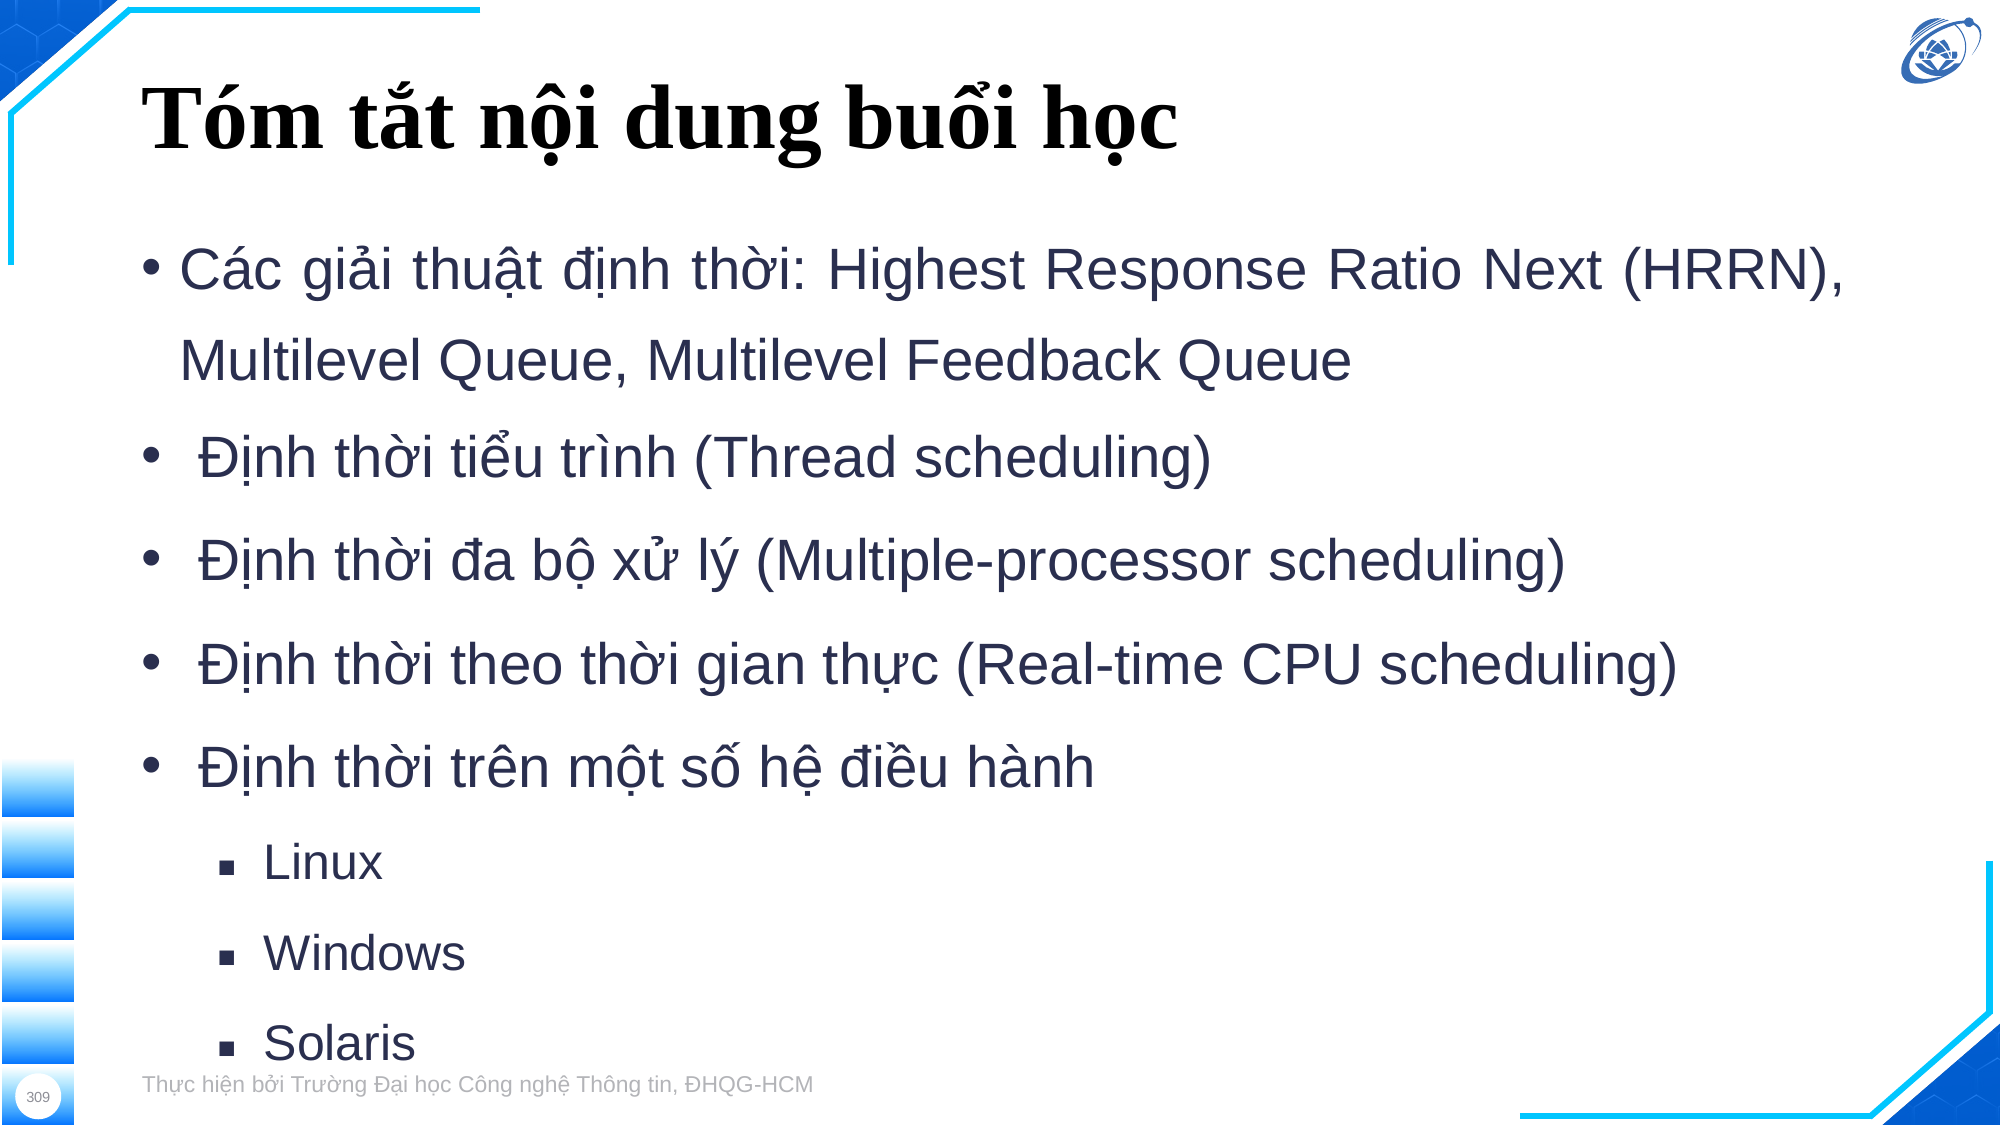

# Tóm tắt nội dung buổi học
Các giải thuật định thời: Highest Response Ratio Next (HRRN), Multilevel Queue, Multilevel Feedback Queue
Định thời tiểu trình (Thread scheduling)
Định thời đa bộ xử lý (Multiple-processor scheduling)
Định thời theo thời gian thực (Real-time CPU scheduling)
Định thời trên một số hệ điều hành
Linux
Windows
Solaris

Thực hiện bởi Trường Đại học Công nghệ Thông tin, ĐHQG-HCM
309